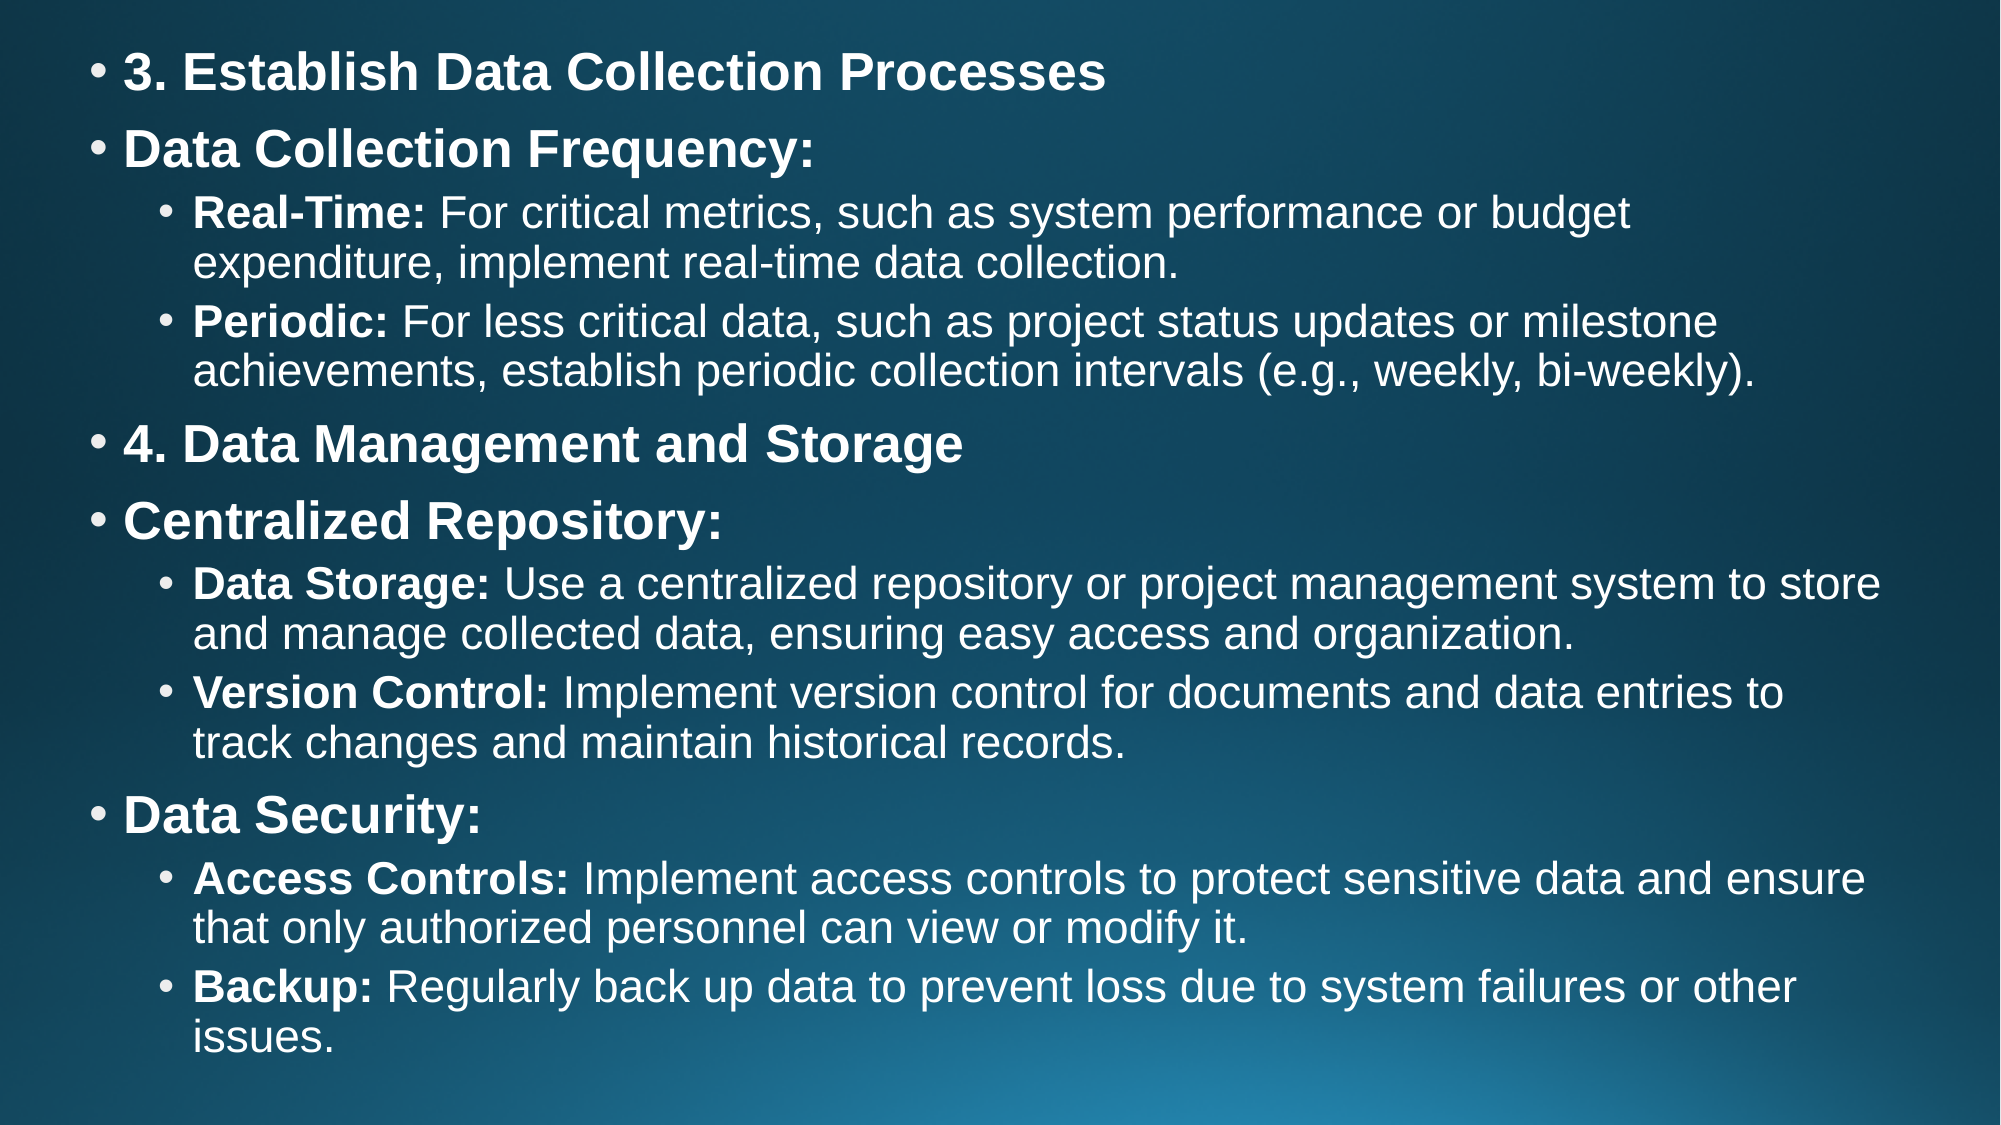

3. Establish Data Collection Processes
Data Collection Frequency:
Real-Time: For critical metrics, such as system performance or budget expenditure, implement real-time data collection.
Periodic: For less critical data, such as project status updates or milestone achievements, establish periodic collection intervals (e.g., weekly, bi-weekly).
4. Data Management and Storage
Centralized Repository:
Data Storage: Use a centralized repository or project management system to store and manage collected data, ensuring easy access and organization.
Version Control: Implement version control for documents and data entries to track changes and maintain historical records.
Data Security:
Access Controls: Implement access controls to protect sensitive data and ensure that only authorized personnel can view or modify it.
Backup: Regularly back up data to prevent loss due to system failures or other issues.